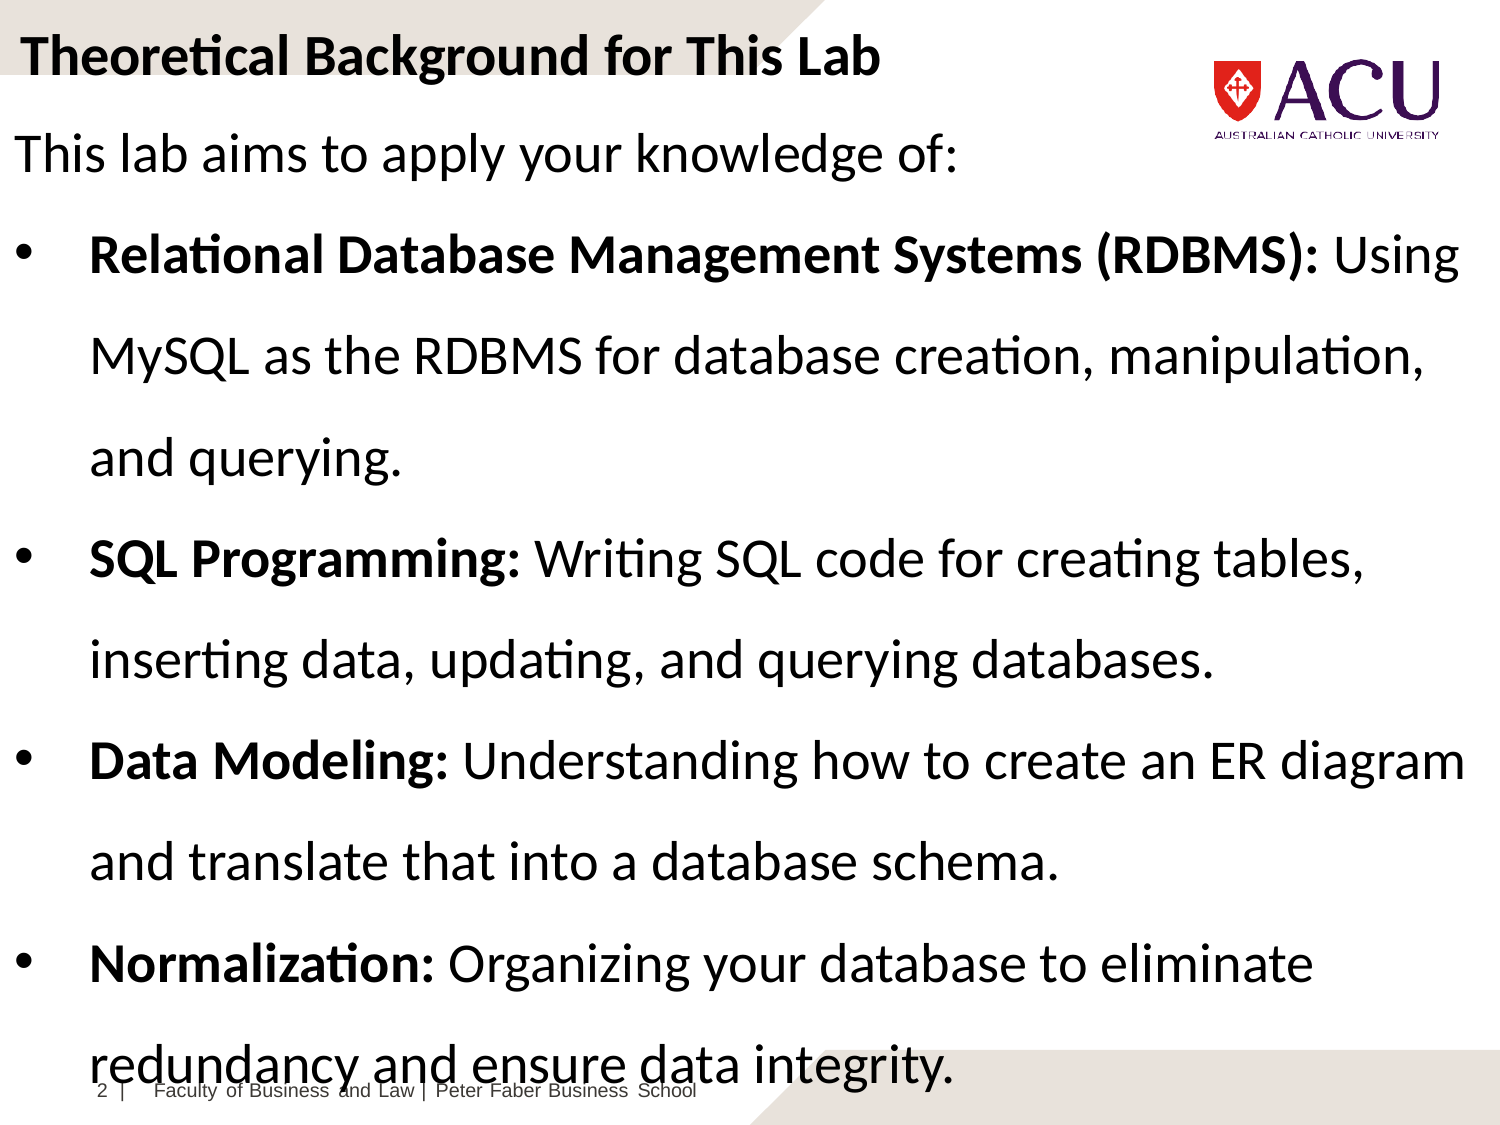

Theoretical Background for This Lab
This lab aims to apply your knowledge of:
Relational Database Management Systems (RDBMS): Using MySQL as the RDBMS for database creation, manipulation, and querying.
SQL Programming: Writing SQL code for creating tables, inserting data, updating, and querying databases.
Data Modeling: Understanding how to create an ER diagram and translate that into a database schema.
Normalization: Organizing your database to eliminate redundancy and ensure data integrity.
2 |	Faculty of Business and Law | Peter Faber Business School